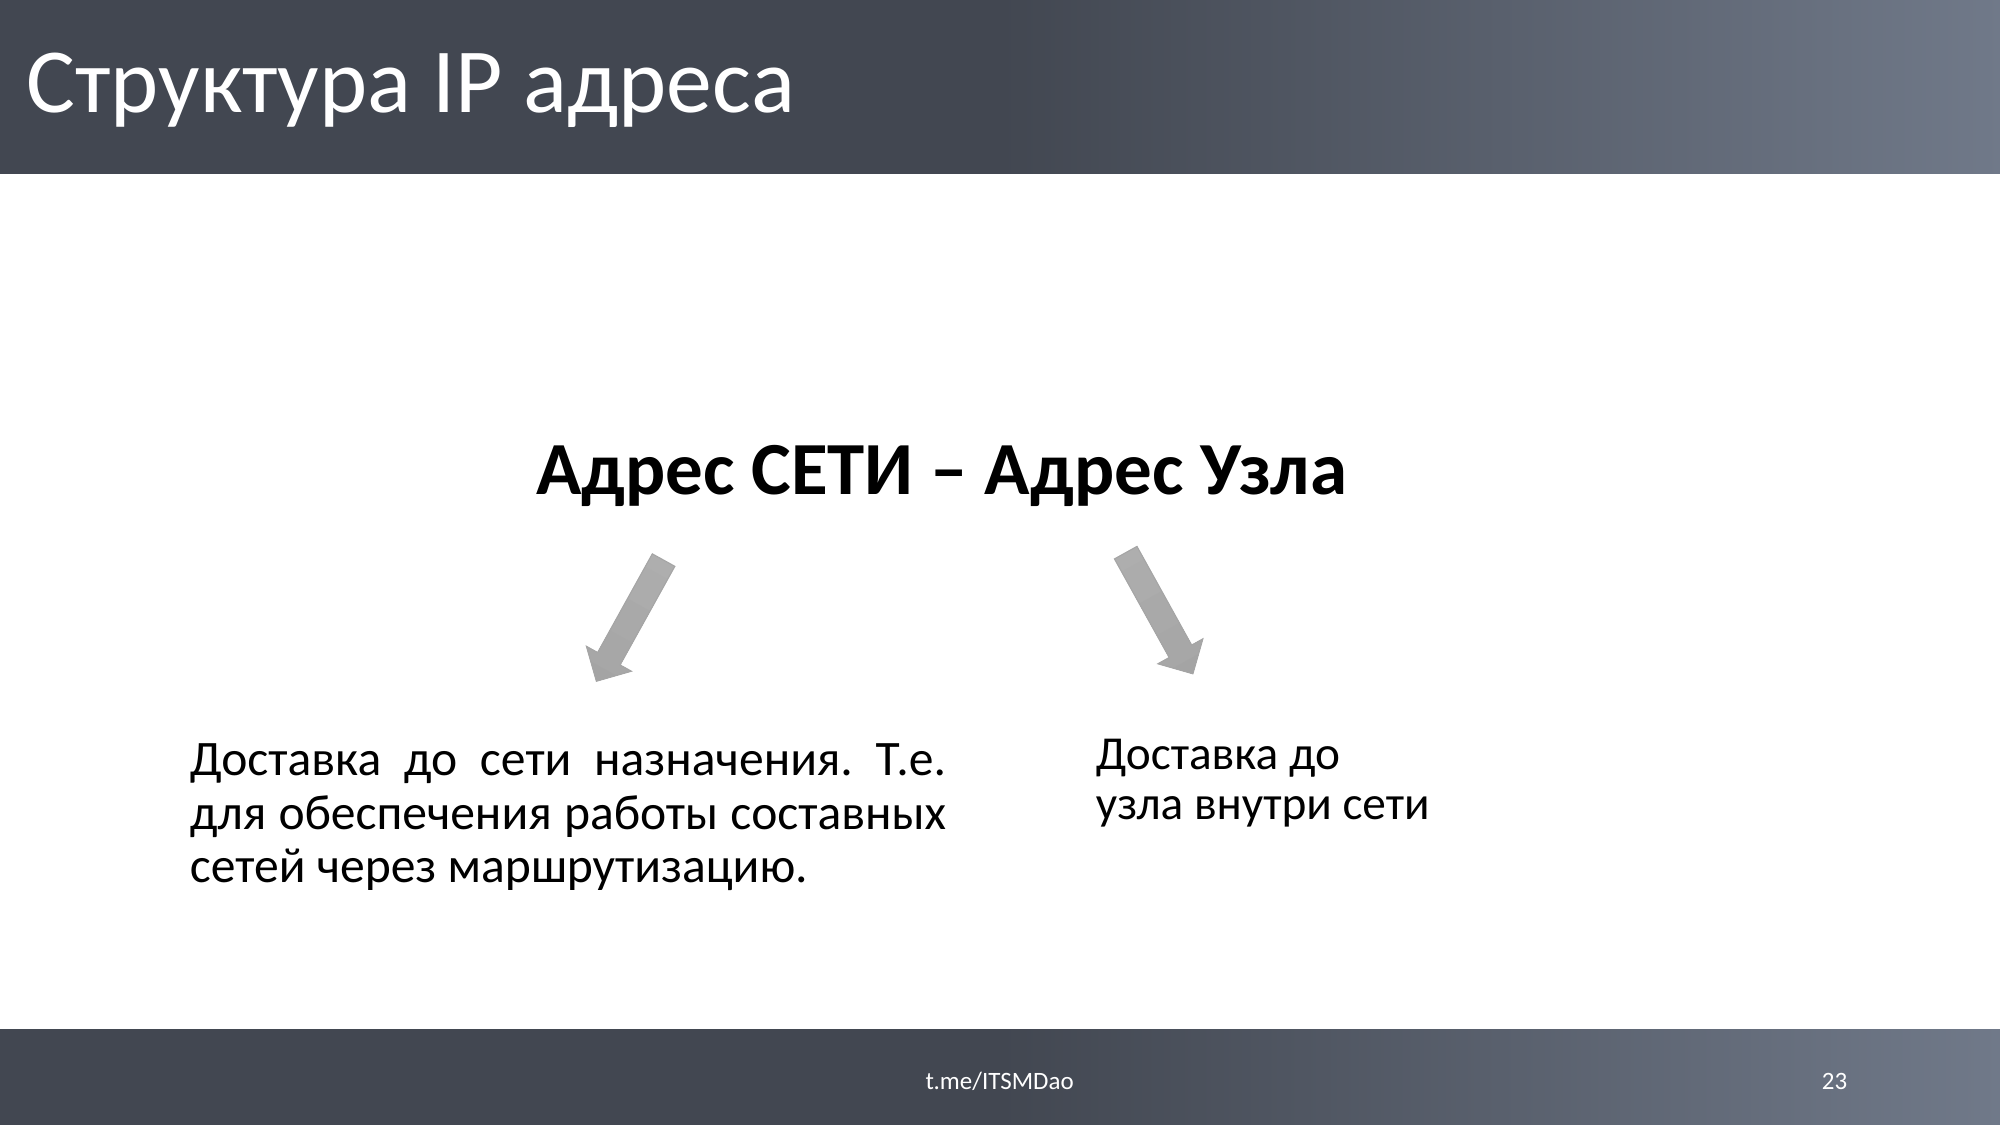

# Структура IP адреса
Адрес СЕТИ – Адрес Узла

Доставка до
узла внутри сети
Доставка до сети назначения. Т.е. для обеспечения работы составных сетей через маршрутизацию.
t.me/ITSMDao
23